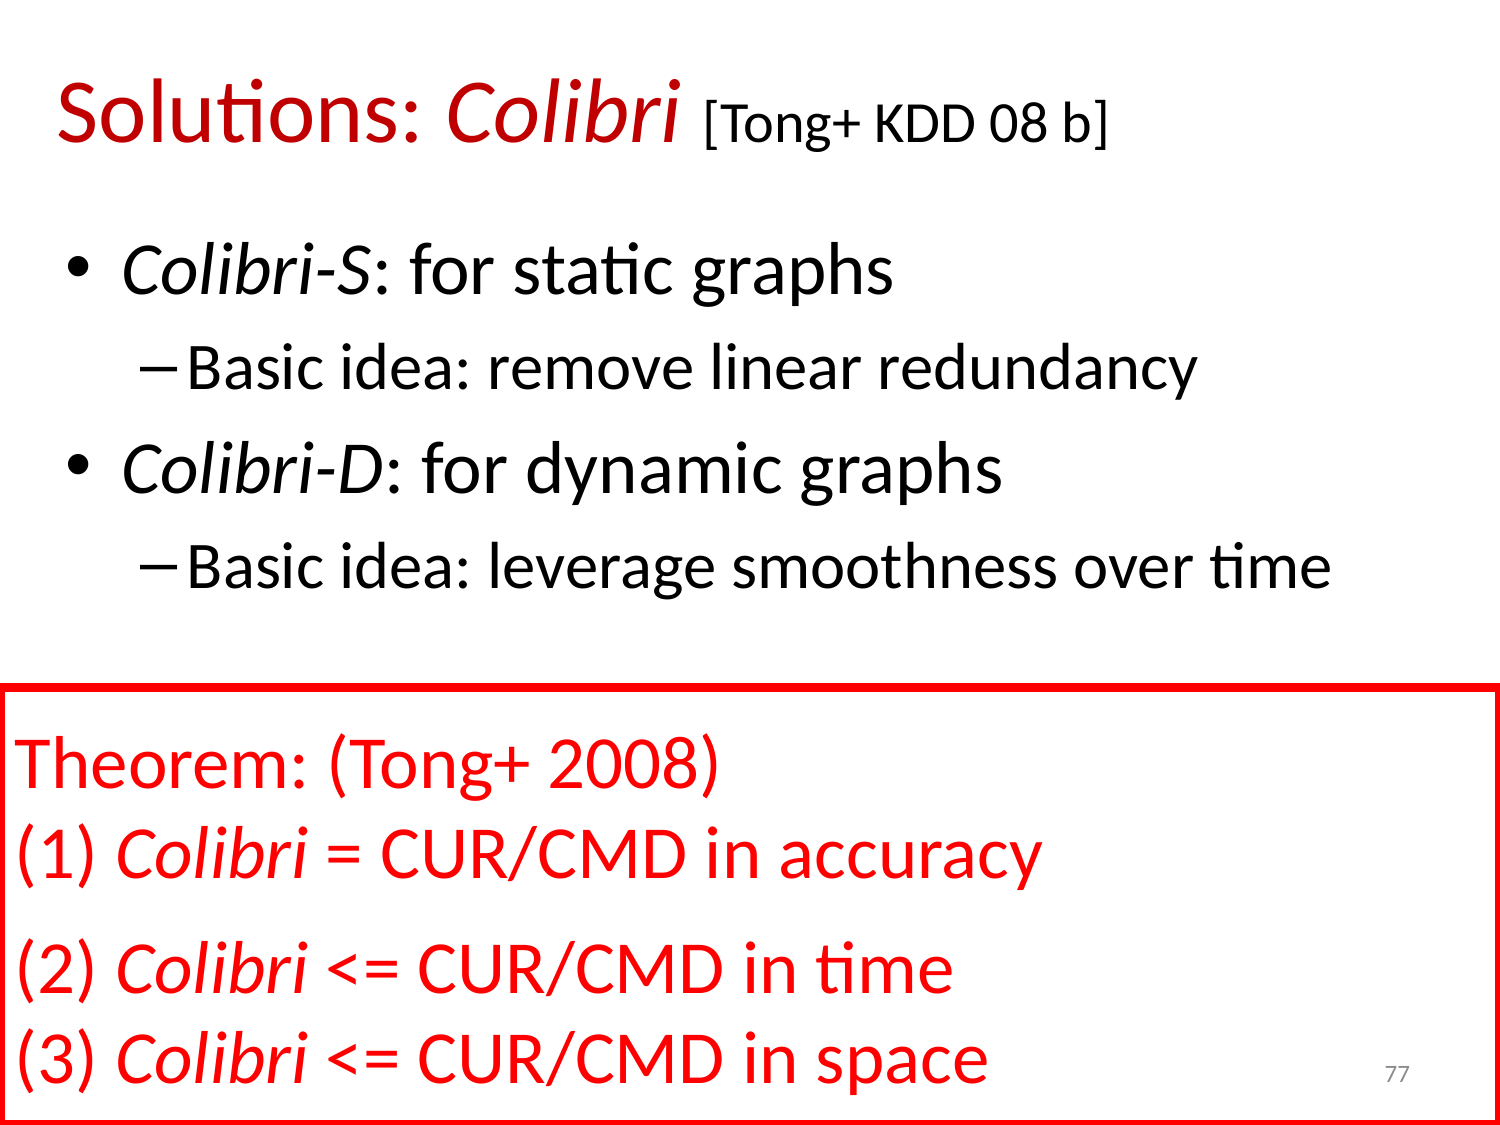

# Solutions: Colibri [Tong+ KDD 08 b]
Colibri-S: for static graphs
Basic idea: remove linear redundancy
Colibri-D: for dynamic graphs
Basic idea: leverage smoothness over time
Theorem: (Tong+ 2008)
(1) Colibri = CUR/CMD in accuracy

(2) Colibri <= CUR/CMD in time
(3) Colibri <= CUR/CMD in space
77